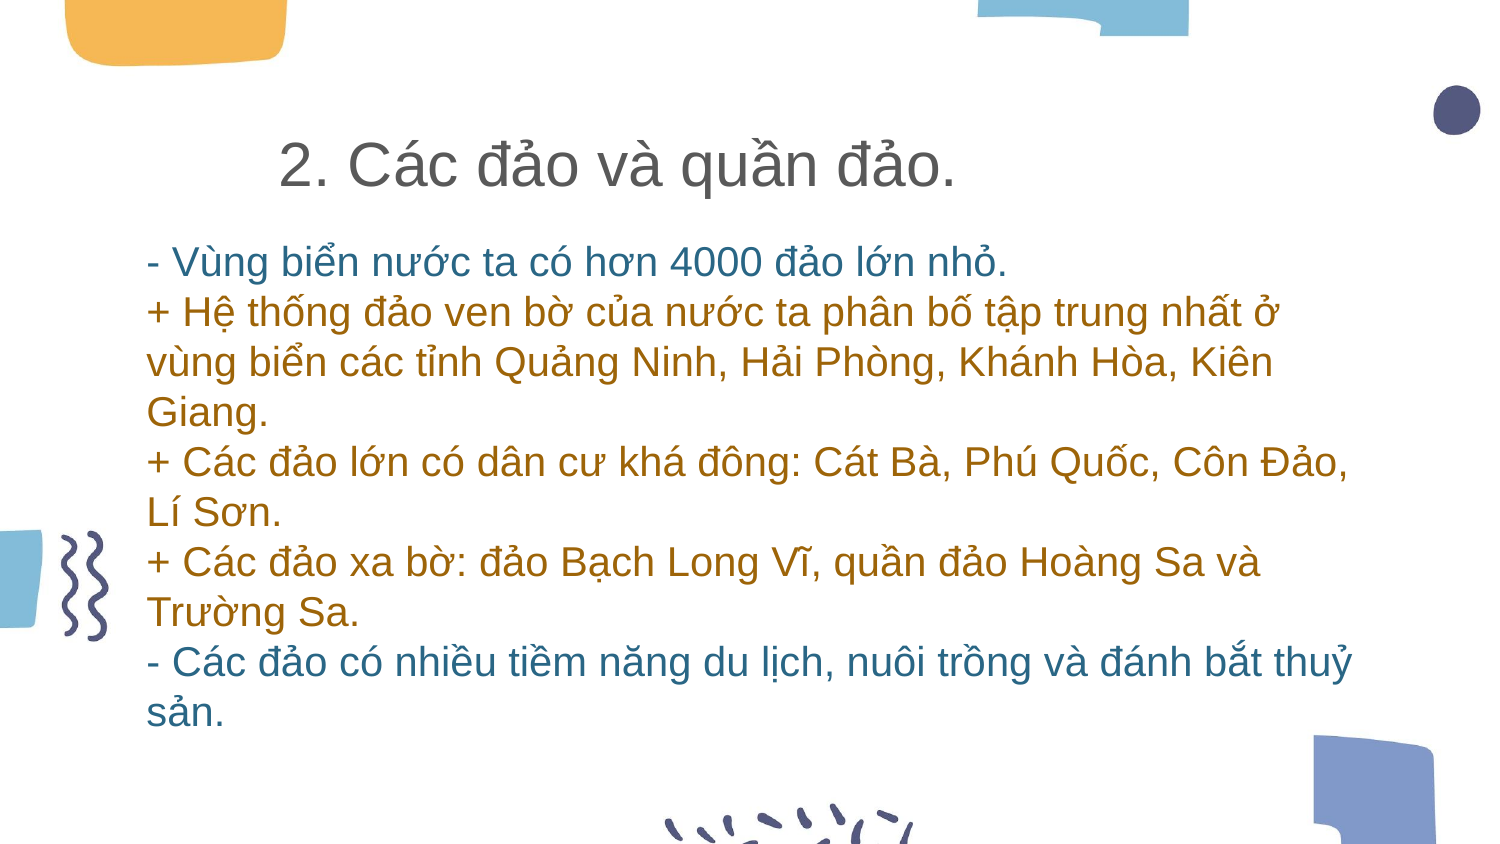

# 2. Các đảo và quần đảo.
- Vùng biển nước ta có hơn 4000 đảo lớn nhỏ.
+ Hệ thống đảo ven bờ của nước ta phân bố tập trung nhất ở vùng biển các tỉnh Quảng Ninh, Hải Phòng, Khánh Hòa, Kiên Giang.
+ Các đảo lớn có dân cư khá đông: Cát Bà, Phú Quốc, Côn Đảo, Lí Sơn.
+ Các đảo xa bờ: đảo Bạch Long Vĩ, quần đảo Hoàng Sa và Trường Sa.
- Các đảo có nhiều tiềm năng du lịch, nuôi trồng và đánh bắt thuỷ sản.